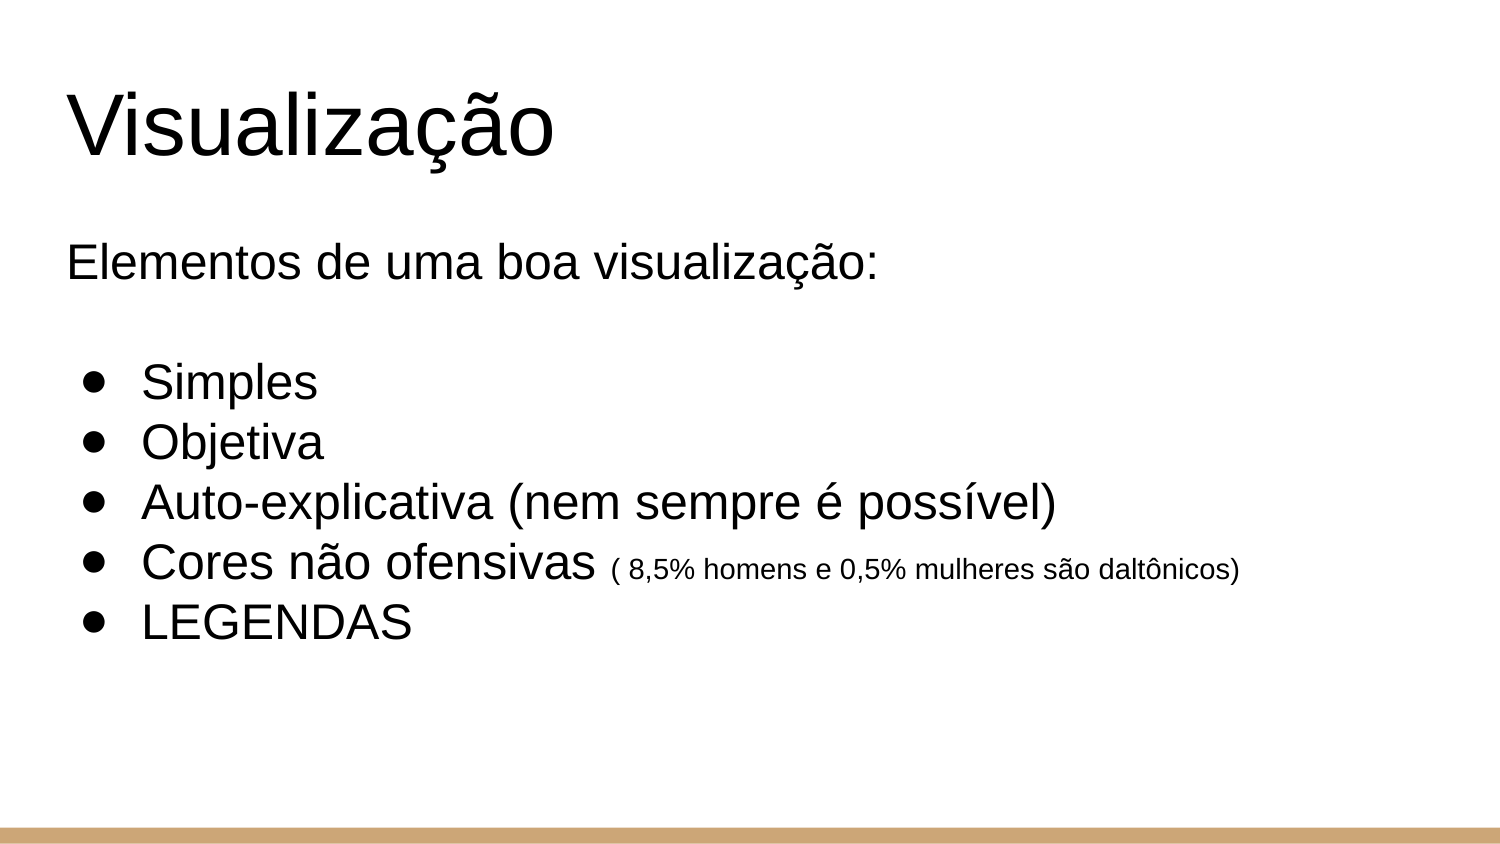

# Visualização
Elementos de uma boa visualização:

Simples
Objetiva
Auto-explicativa (nem sempre é possível)
Cores não ofensivas ( 8,5% homens e 0,5% mulheres são daltônicos)
LEGENDAS